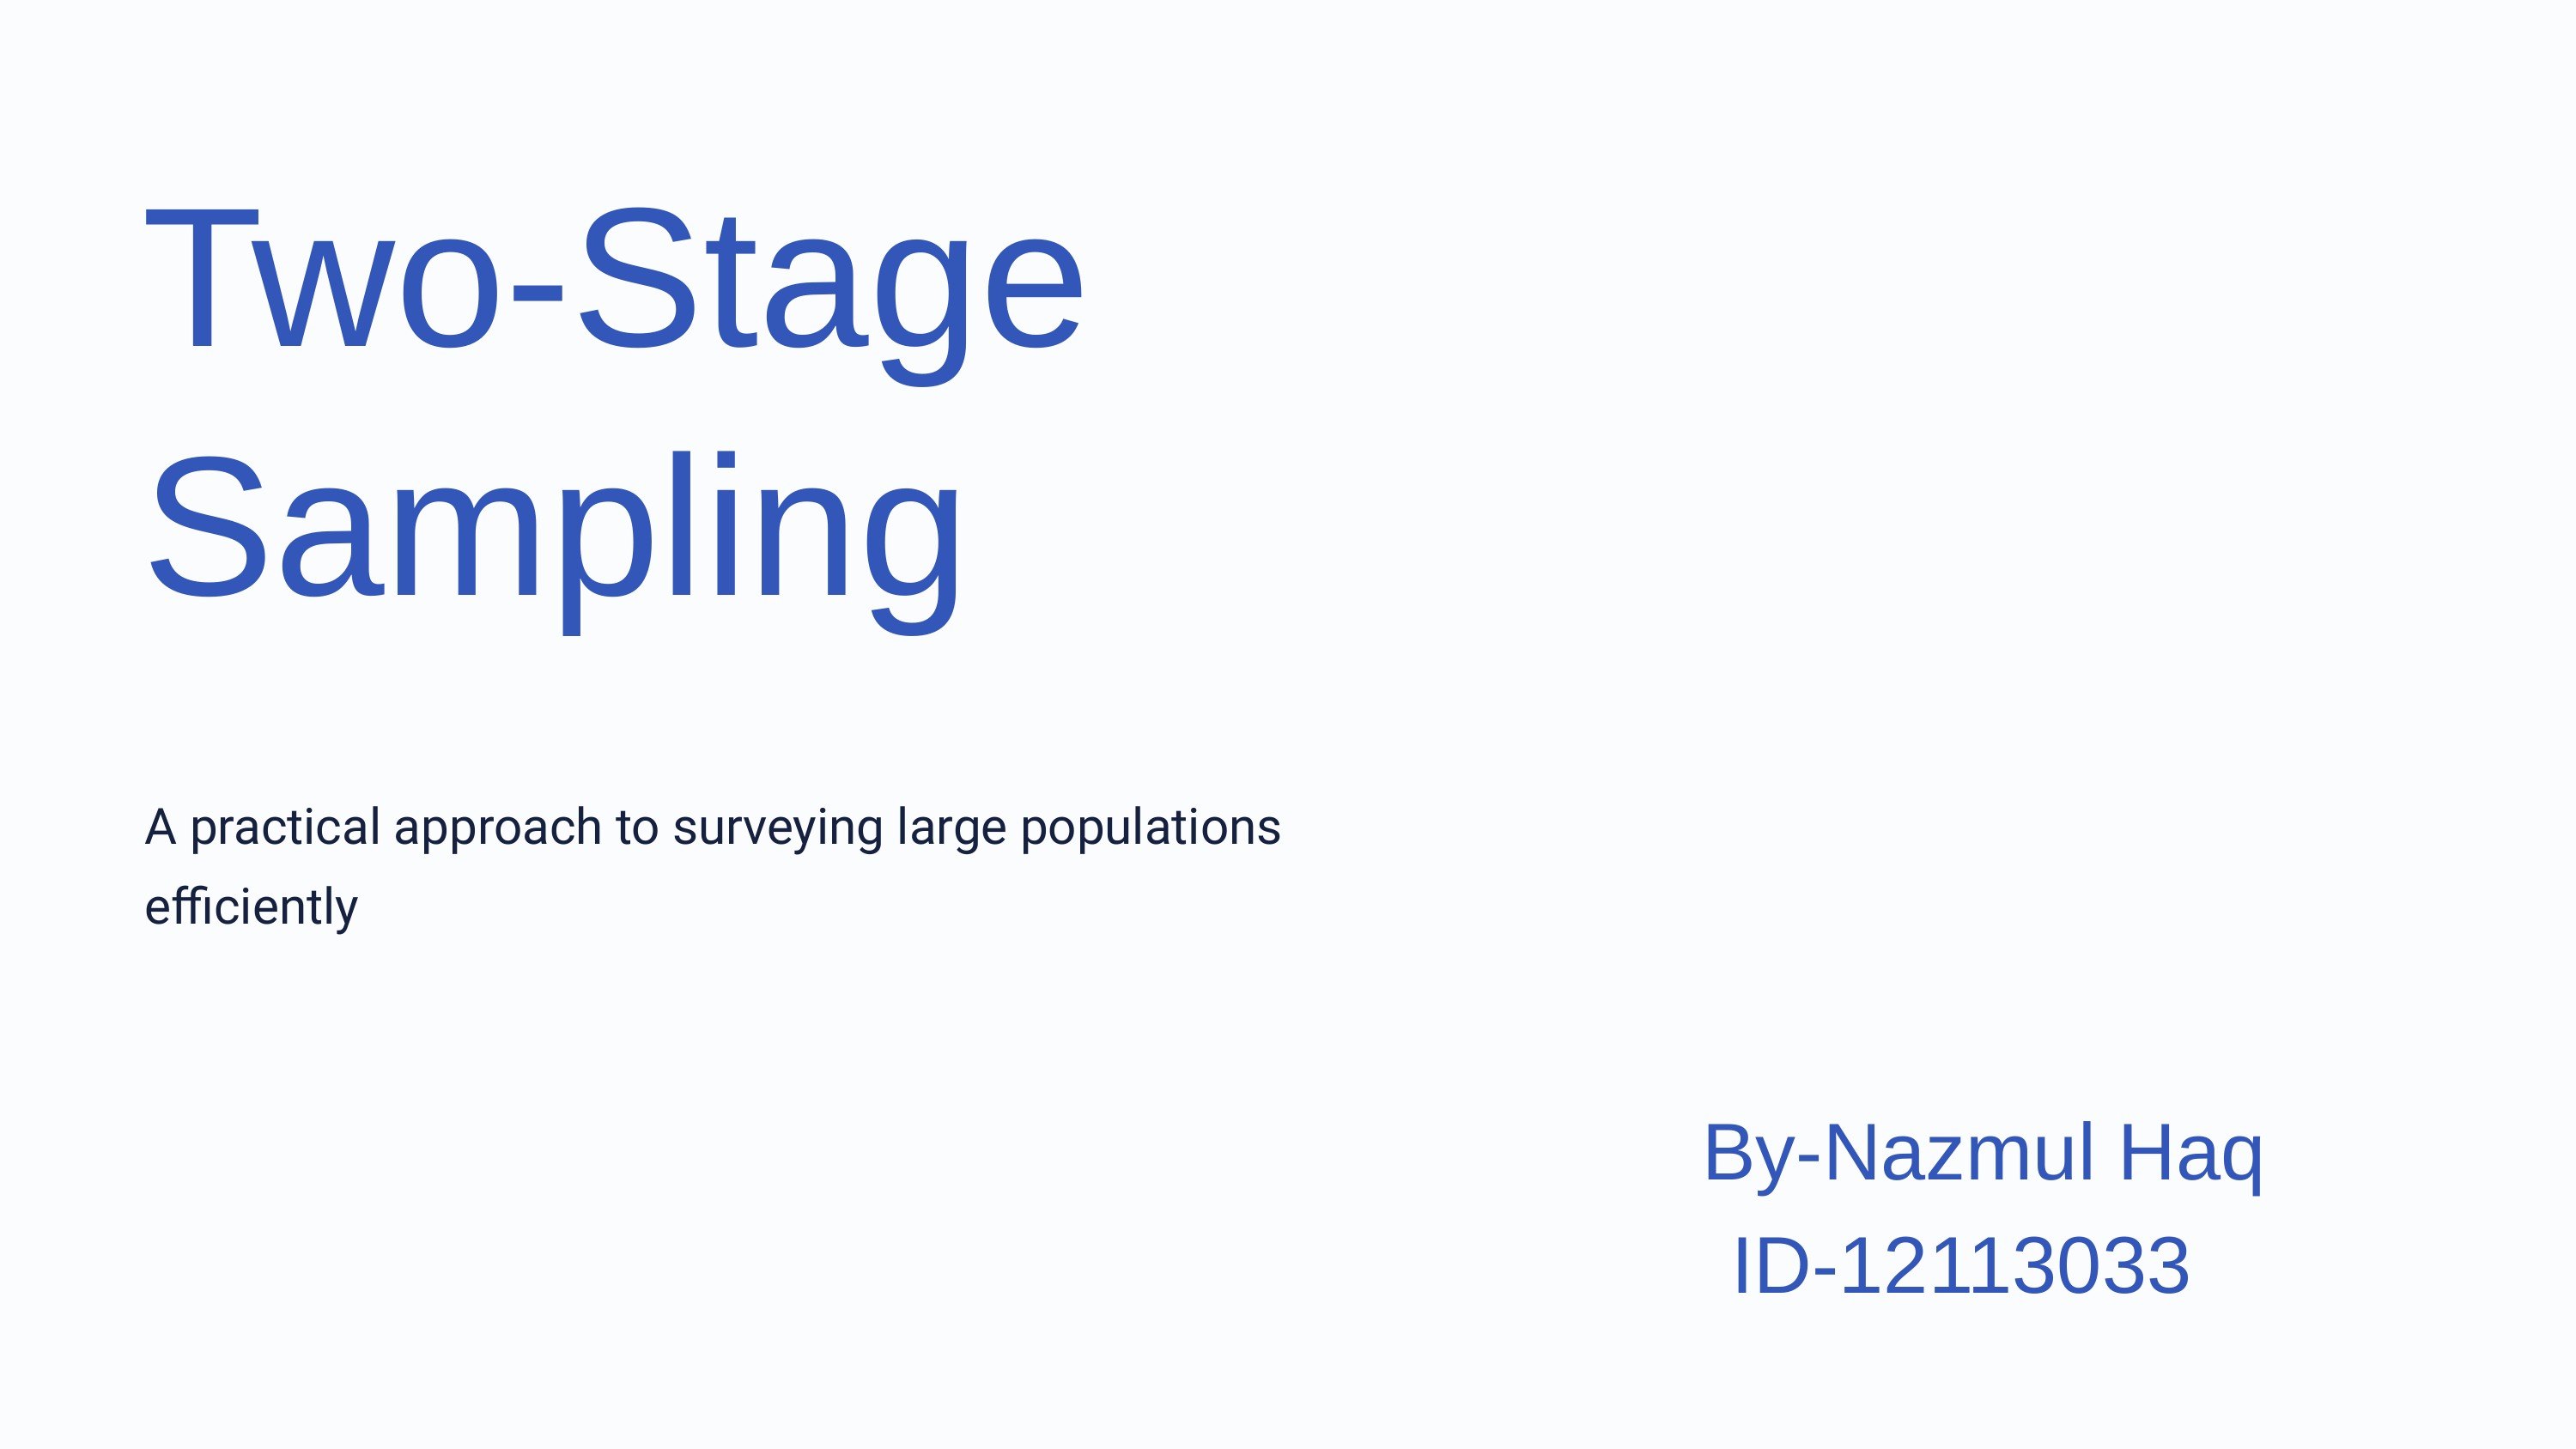

Two-Stage Sampling
A practical approach to surveying large populations efficiently
By-Nazmul Haq
ID-12113033